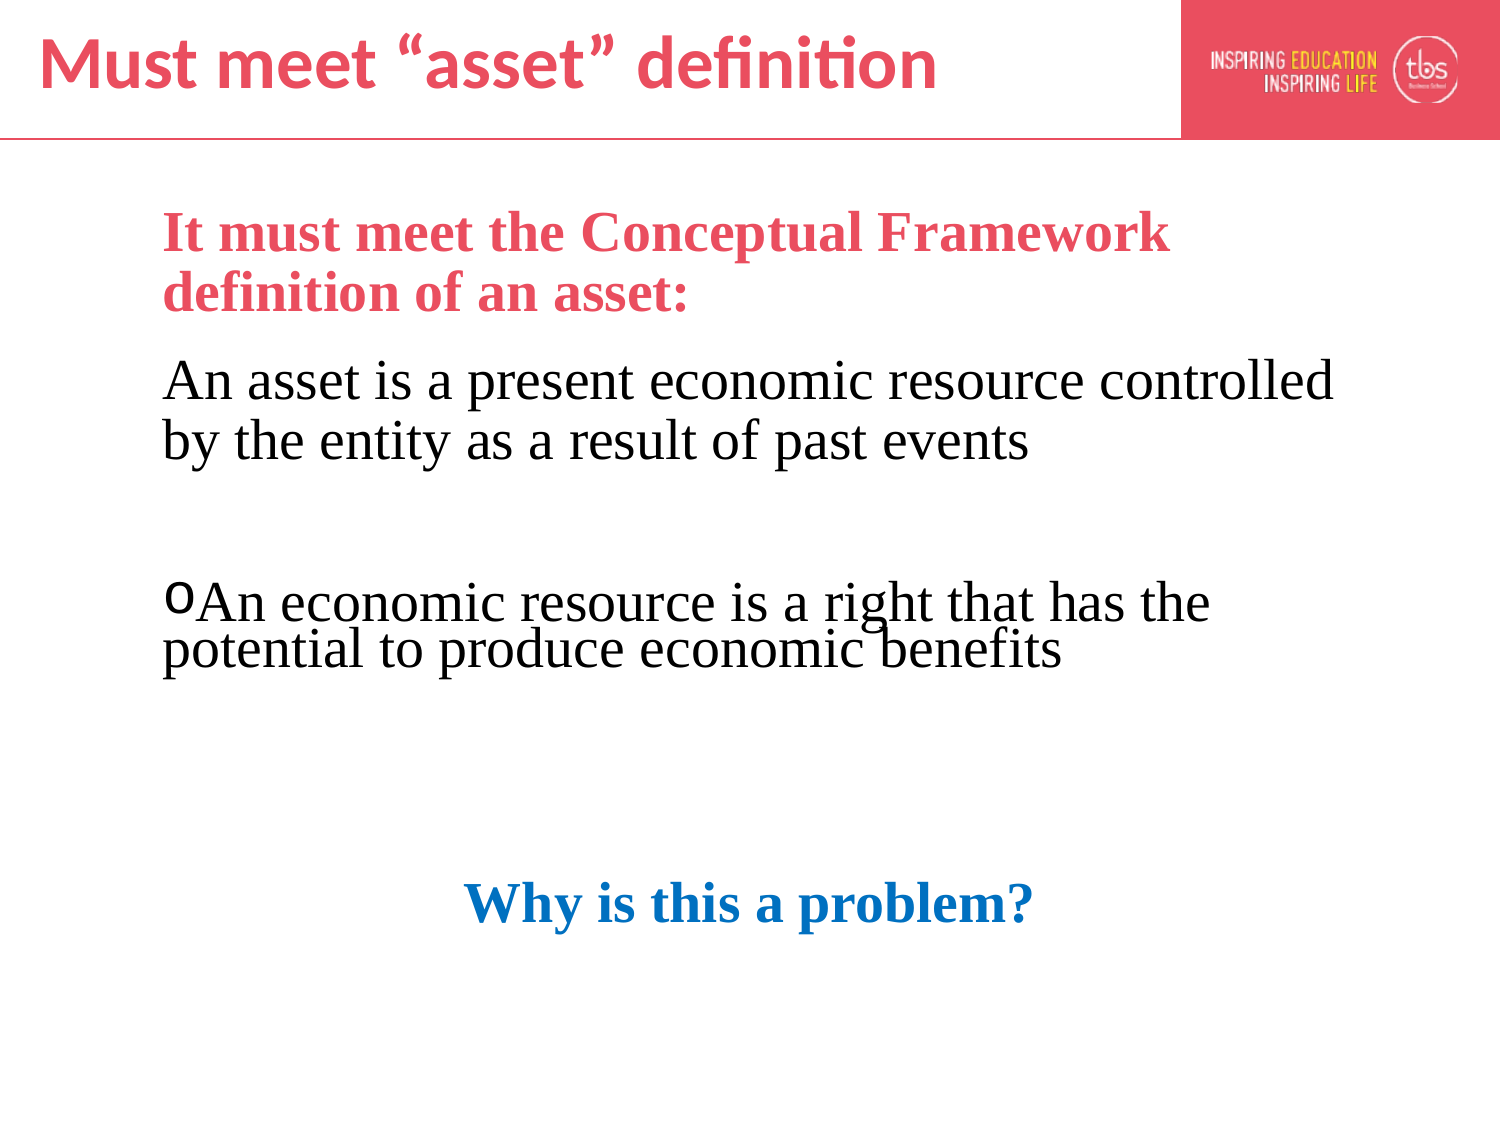

# Must meet “asset” definition
It must meet the Conceptual Framework definition of an asset:
An asset is a present economic resource controlled by the entity as a result of past events

An economic resource is a right that has the potential to produce economic benefits

Why is this a problem?